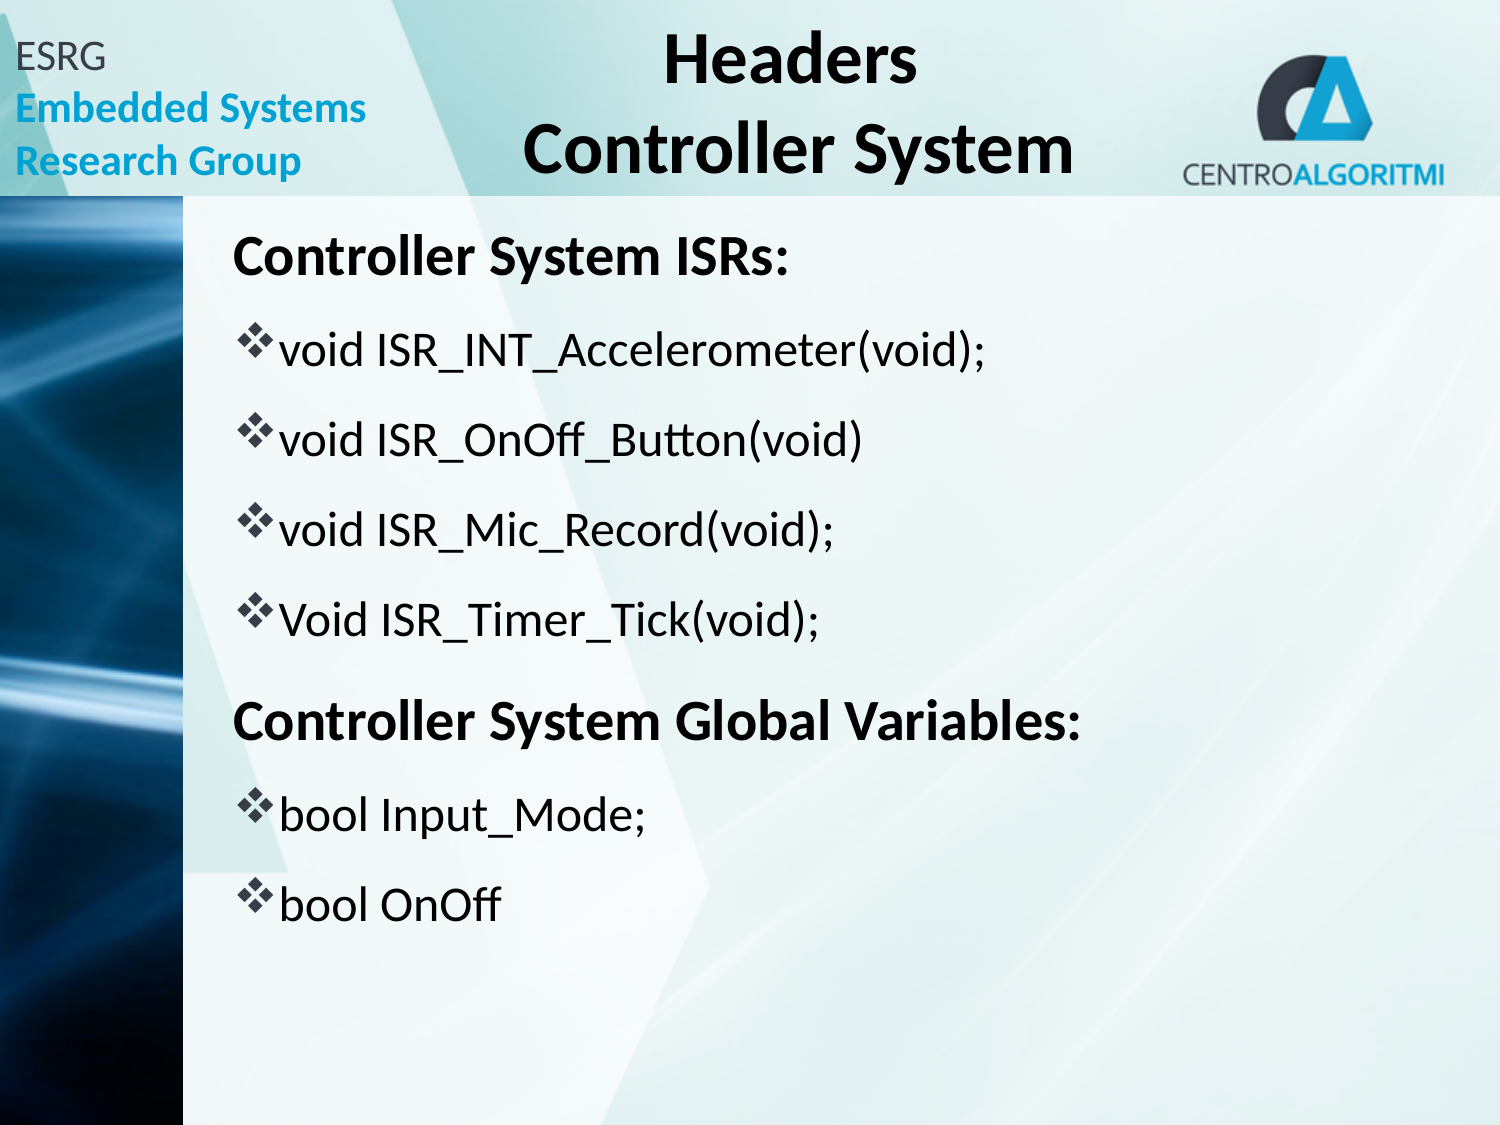

# Headers Controller System

Controller System ISRs:
void ISR_INT_Accelerometer(void);
void ISR_OnOff_Button(void)
void ISR_Mic_Record(void);
Void ISR_Timer_Tick(void);
Controller System Global Variables:
bool Input_Mode;
bool OnOff